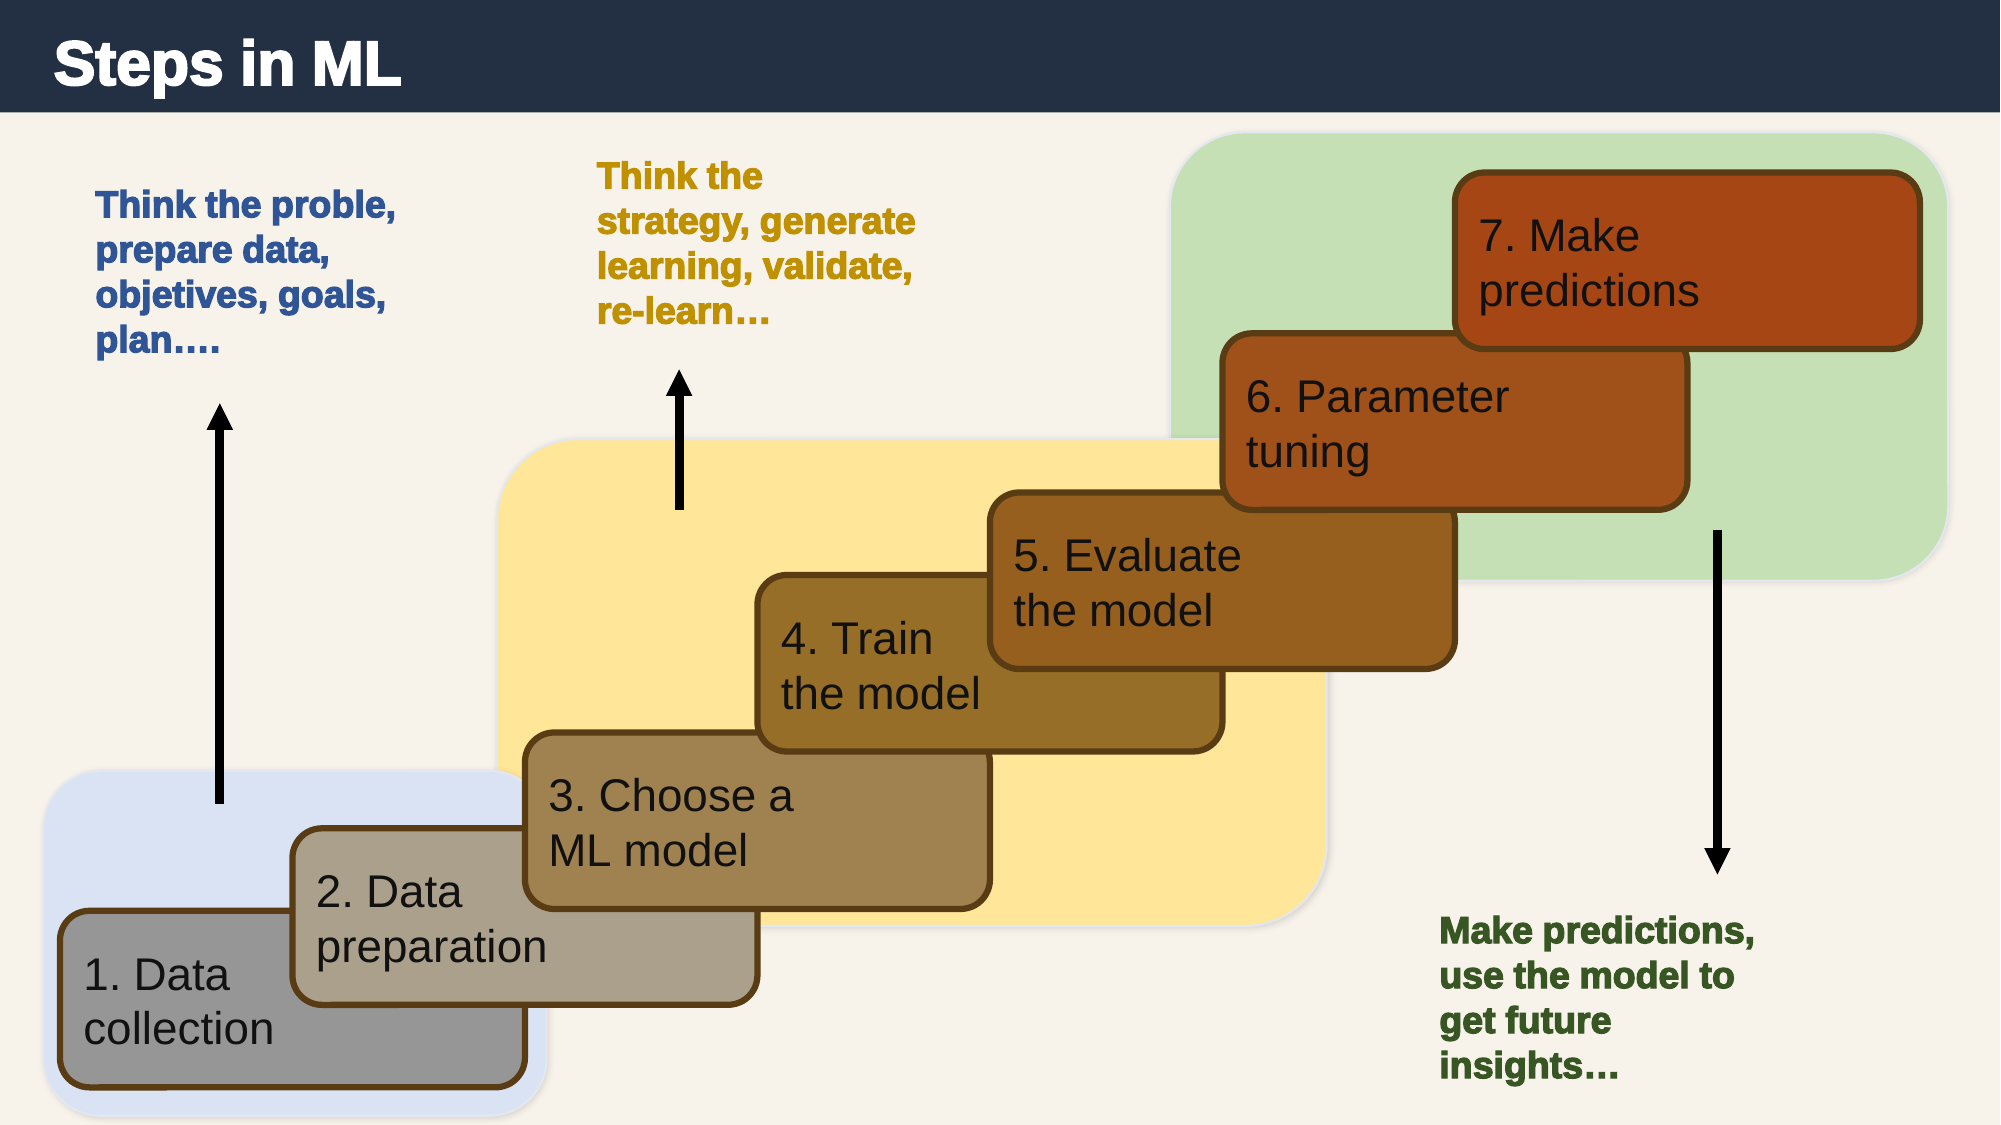

Steps in ML

Think the strategy, generate learning, validate, re-learn…
Think the proble, prepare data, objetives, goals, plan….
7. Make
predictions
6. Parameter
tuning

5. Evaluate
the model
4. Train
the model
3. Choose a
ML model

2. Data
preparation
Make predictions, use the model to get future insights…
1. Data
collection